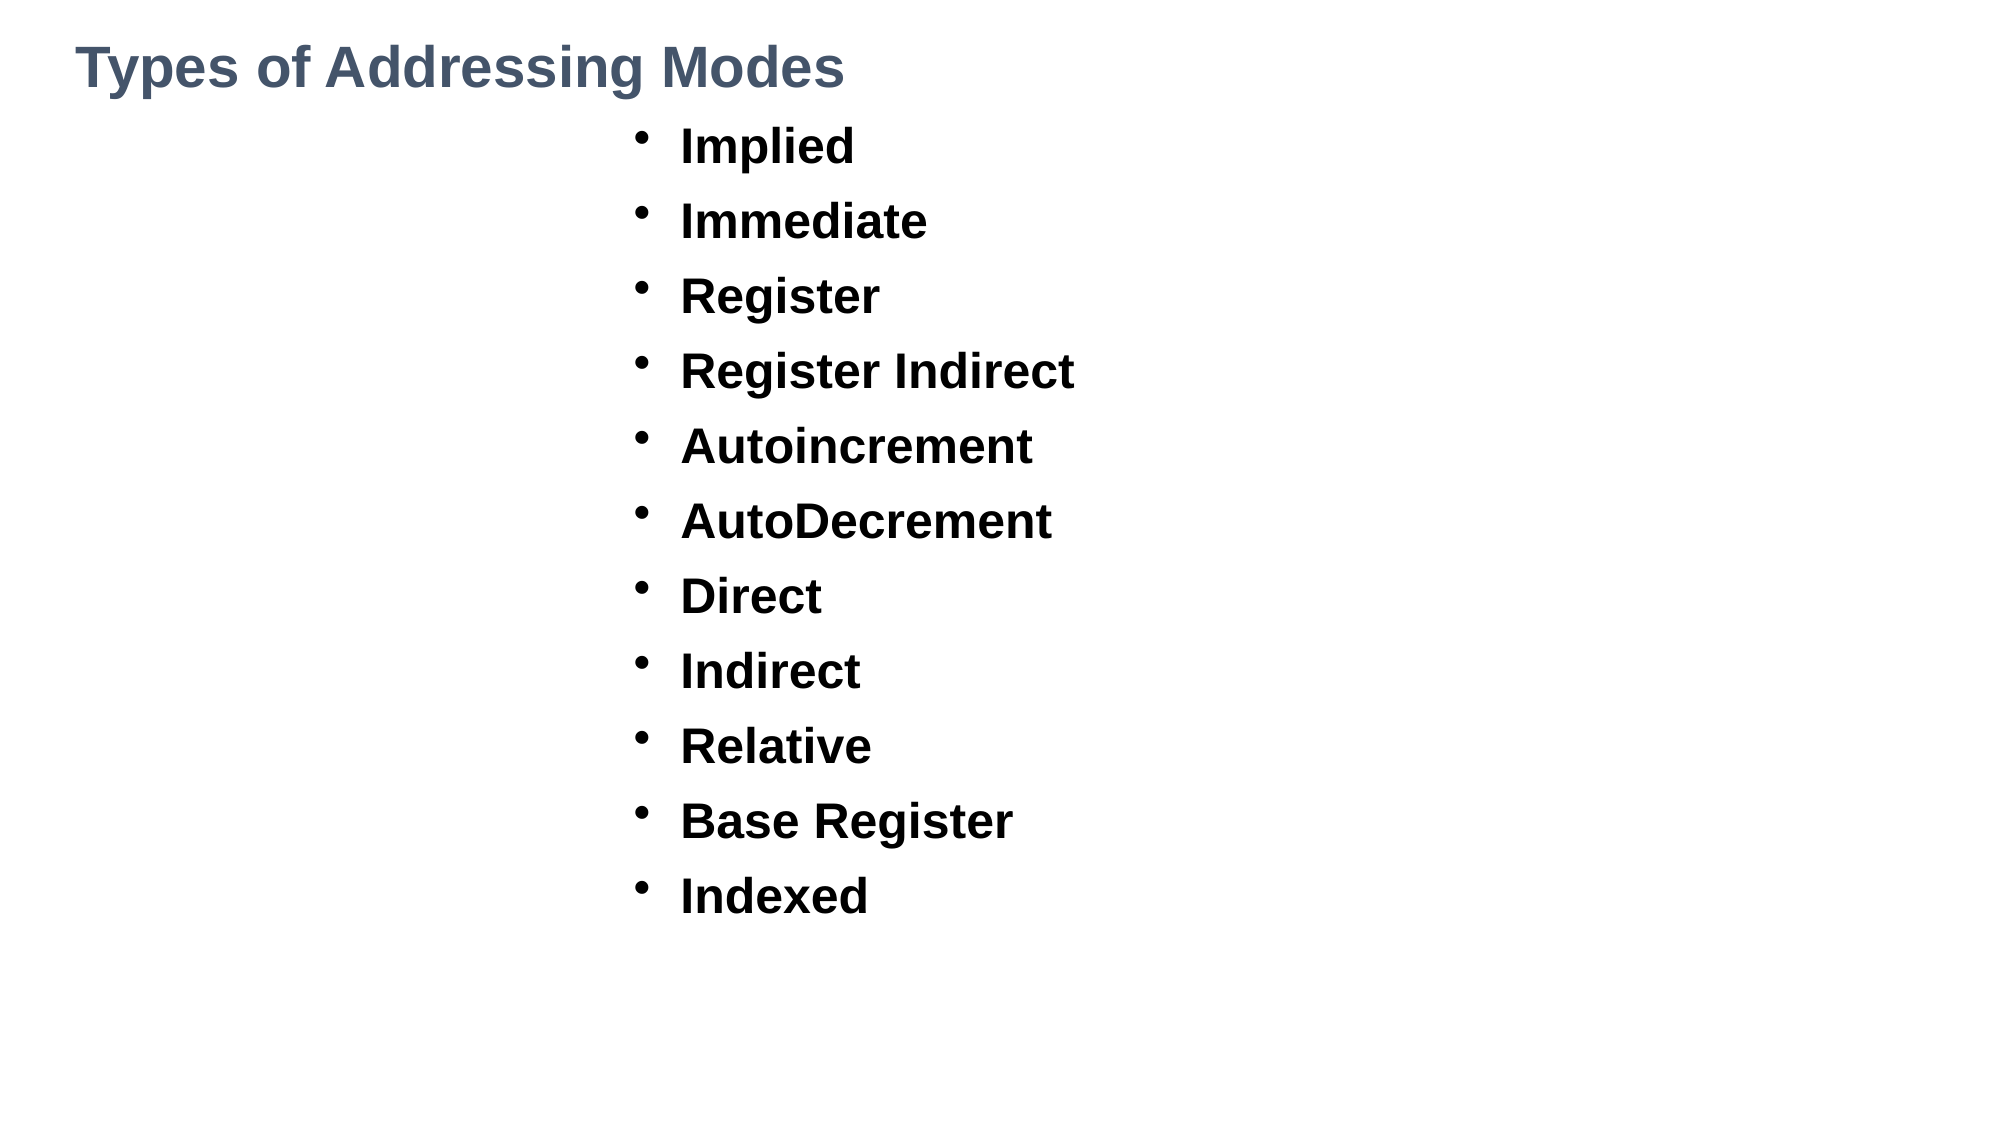

Types of Addressing Modes
Implied
Immediate
Register
Register Indirect
Autoincrement
AutoDecrement
Direct
Indirect
Relative
Base Register
Indexed